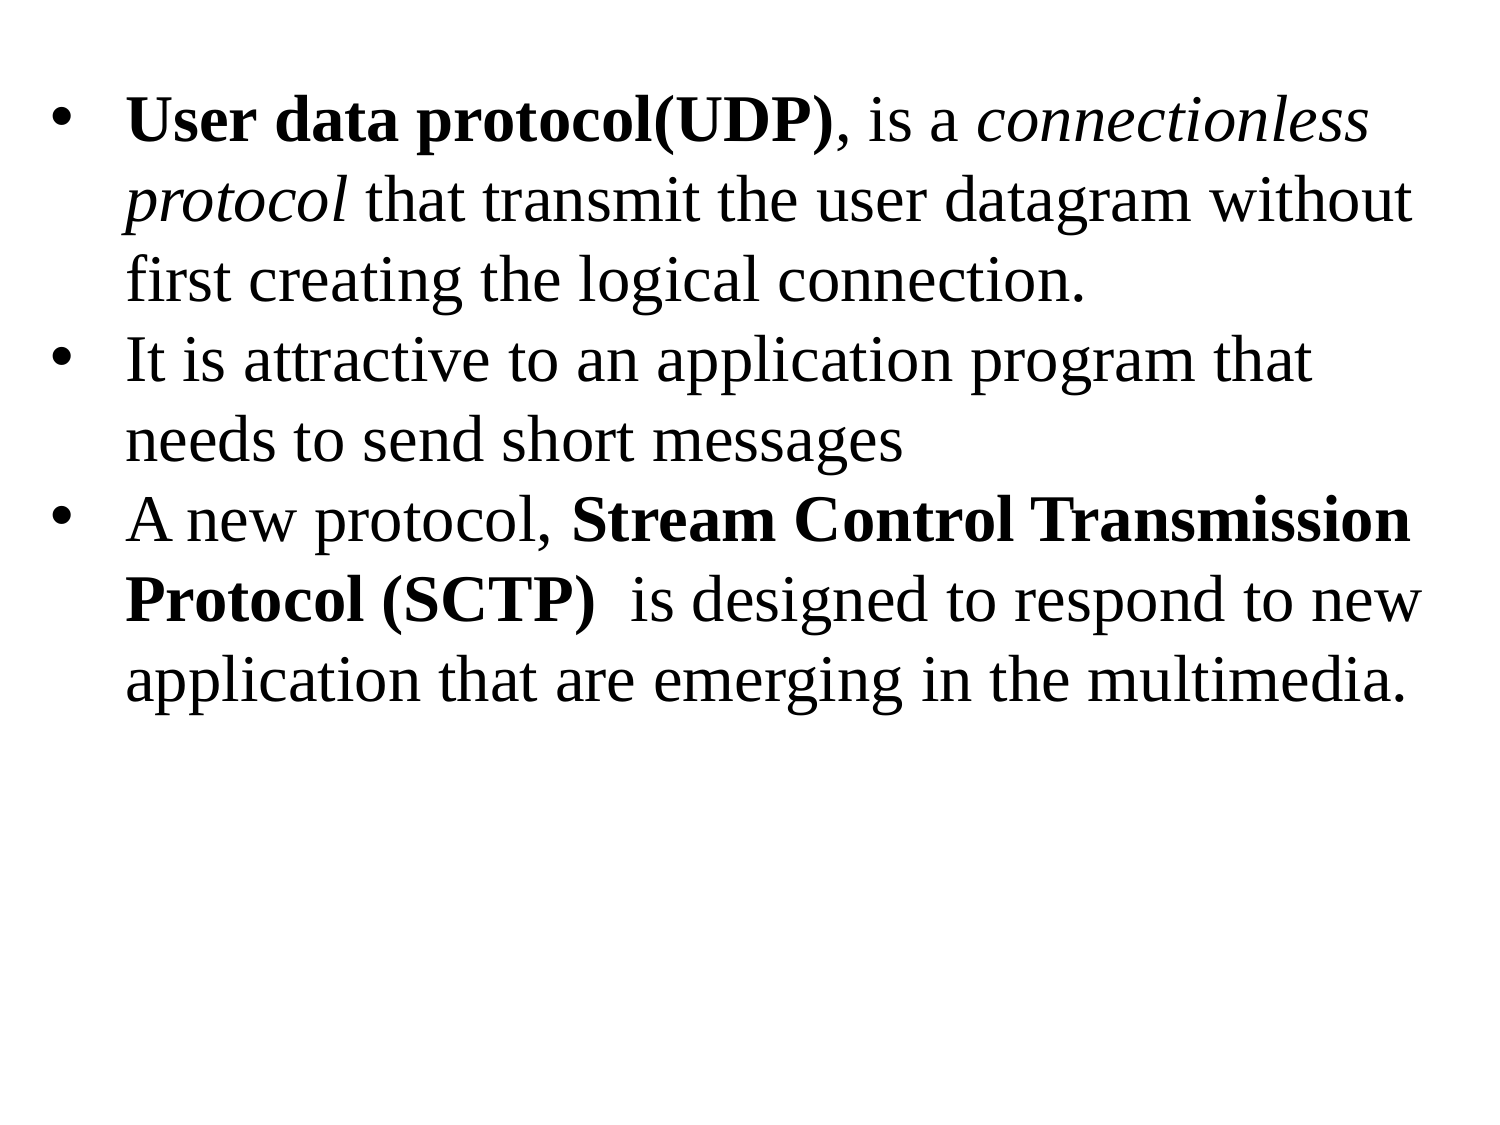

User data protocol(UDP), is a connectionless protocol that transmit the user datagram without first creating the logical connection.
It is attractive to an application program that needs to send short messages
A new protocol, Stream Control Transmission Protocol (SCTP)  is designed to respond to new application that are emerging in the multimedia.